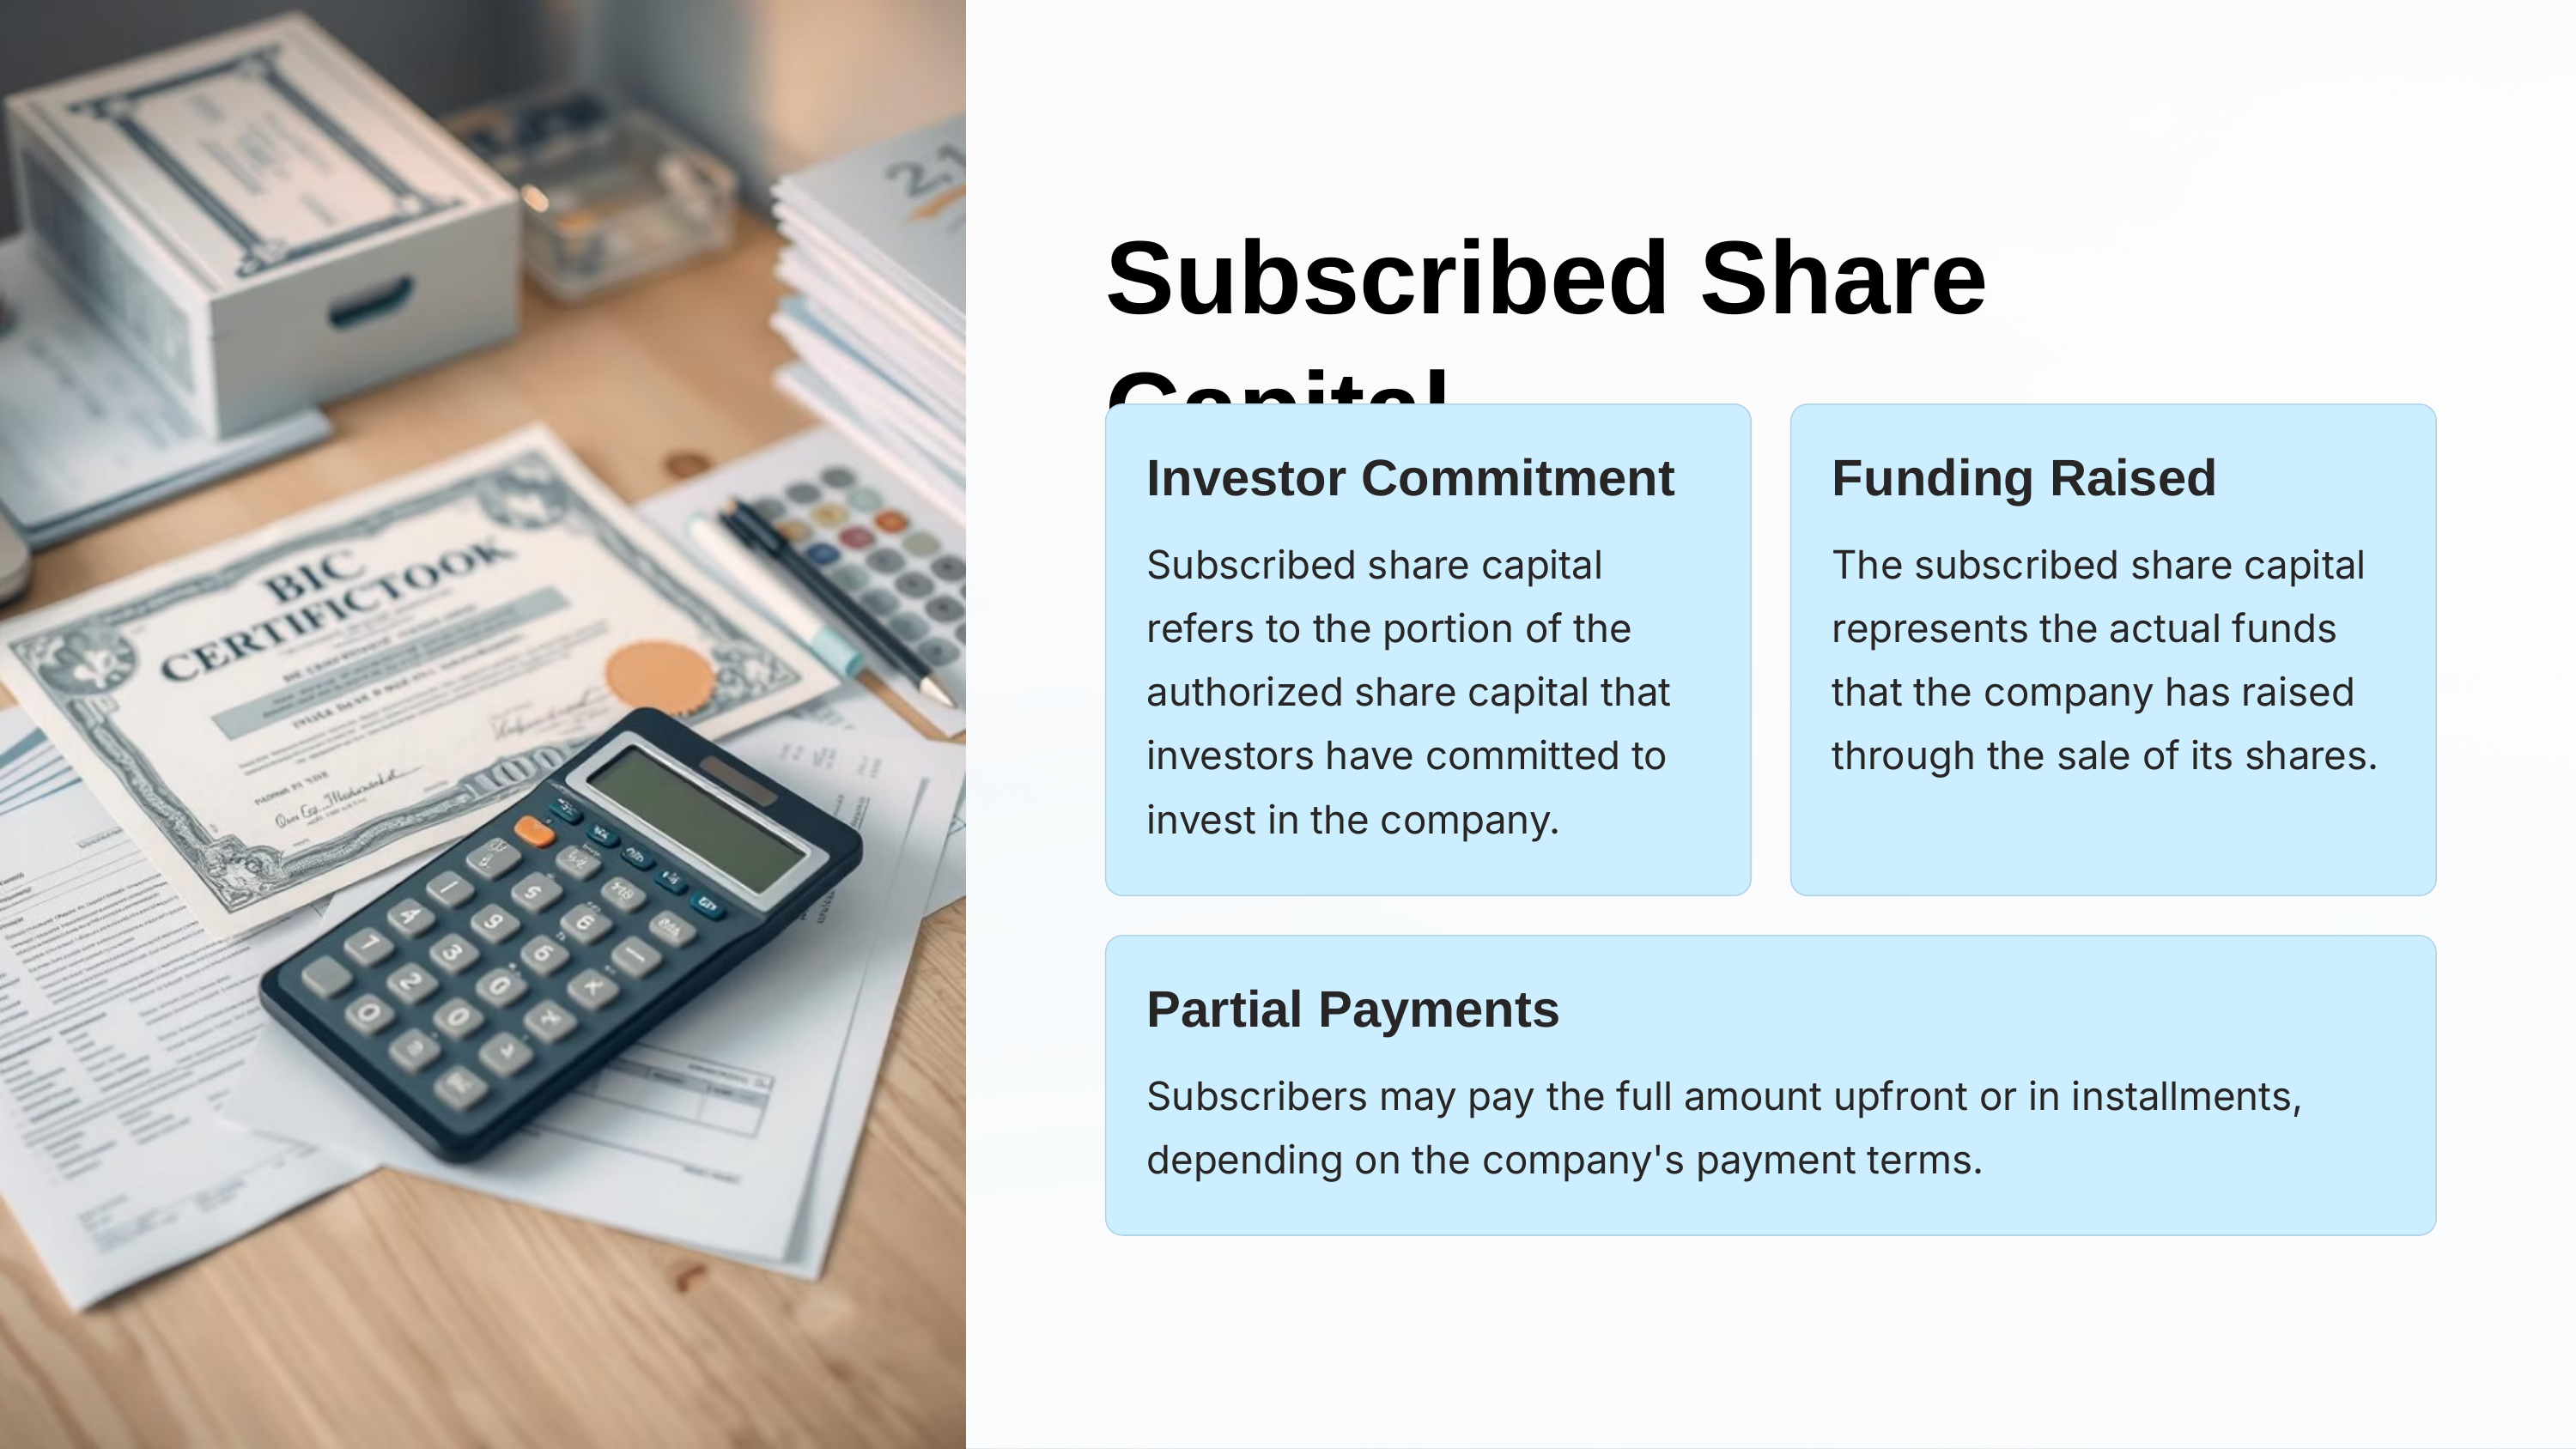

Subscribed Share Capital

Investor Commitment
Funding Raised
Subscribed share capital refers to the portion of the authorized share capital that investors have committed to invest in the company.
The subscribed share capital represents the actual funds that the company has raised through the sale of its shares.

Partial Payments
Subscribers may pay the full amount upfront or in installments, depending on the company's payment terms.